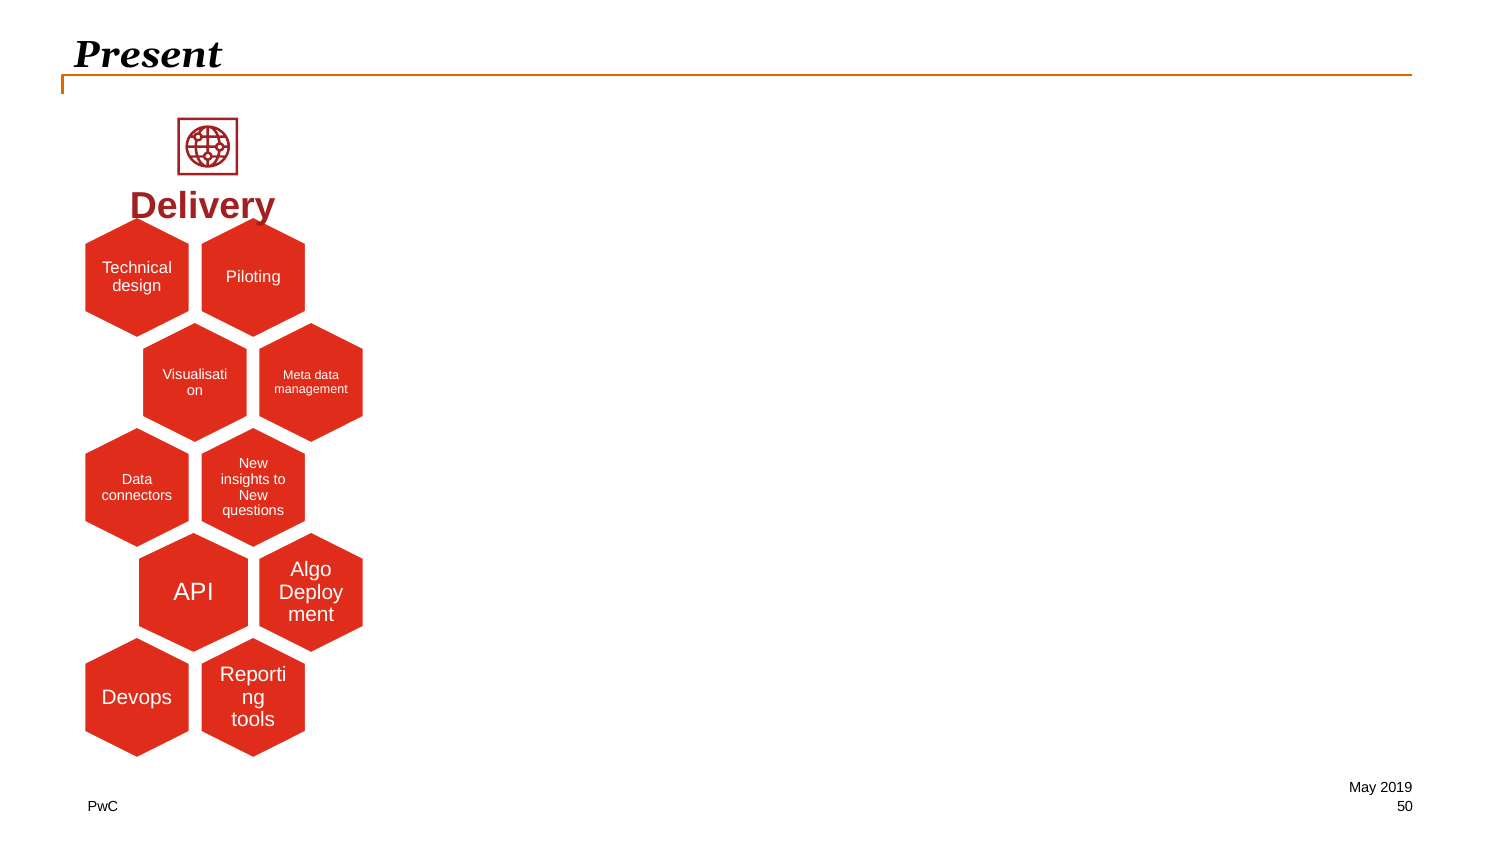

# Present

Delivery
Technical design
Piloting

Visualisation
Meta data management

Data connectors
New insights to New questions

API
Algo
Deployment

Devops
Reporting tools

May 2019
50